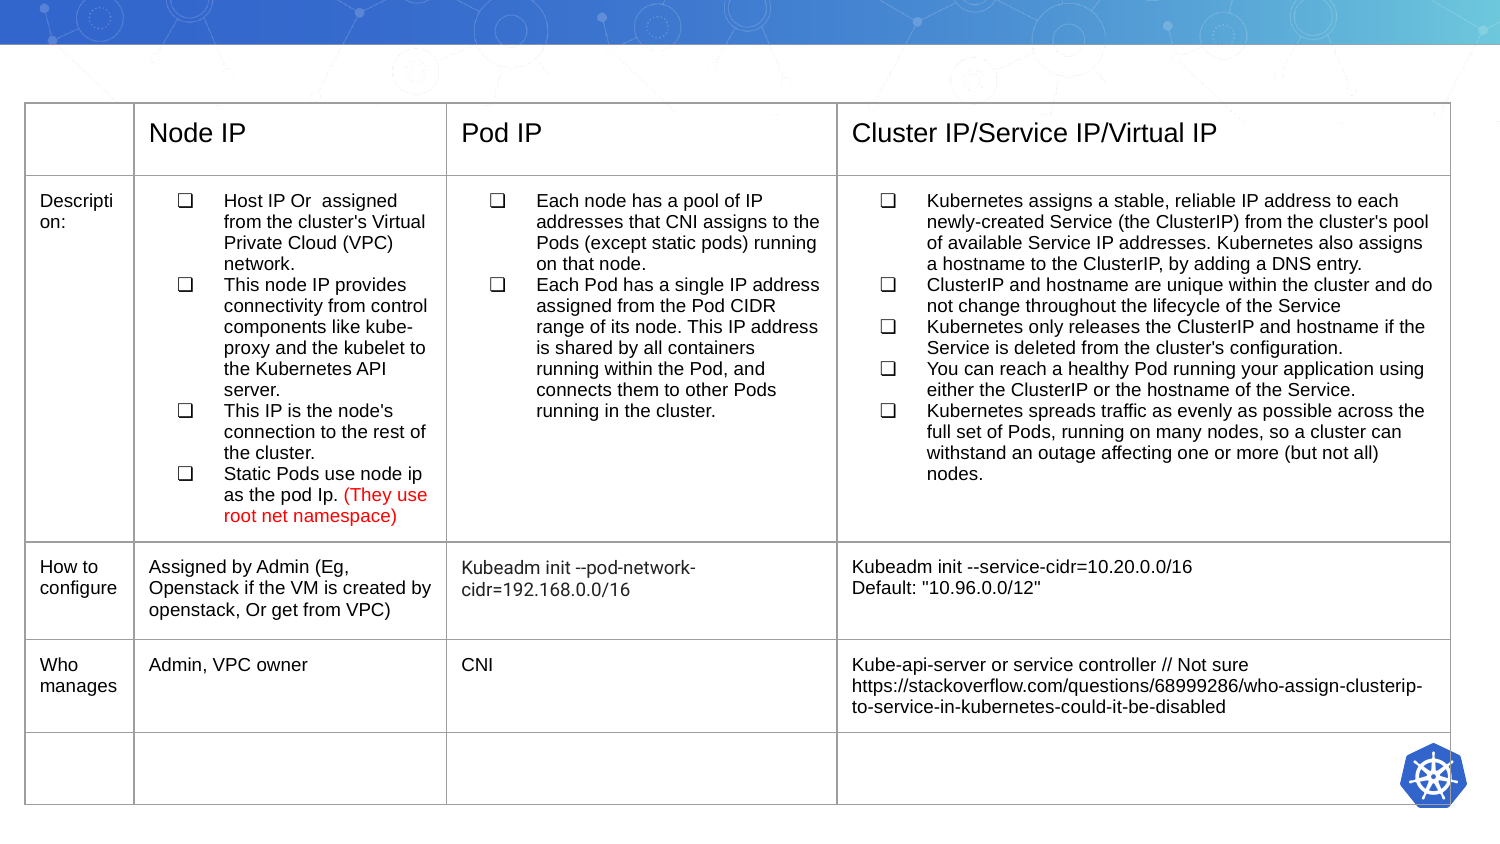

|  | Node IP | Pod IP | Cluster IP/Service IP/Virtual IP |
| --- | --- | --- | --- |
| Description: | Host IP Or assigned from the cluster's Virtual Private Cloud (VPC) network. This node IP provides connectivity from control components like kube-proxy and the kubelet to the Kubernetes API server. This IP is the node's connection to the rest of the cluster. Static Pods use node ip as the pod Ip. (They use root net namespace) | Each node has a pool of IP addresses that CNI assigns to the Pods (except static pods) running on that node. Each Pod has a single IP address assigned from the Pod CIDR range of its node. This IP address is shared by all containers running within the Pod, and connects them to other Pods running in the cluster. | Kubernetes assigns a stable, reliable IP address to each newly-created Service (the ClusterIP) from the cluster's pool of available Service IP addresses. Kubernetes also assigns a hostname to the ClusterIP, by adding a DNS entry. ClusterIP and hostname are unique within the cluster and do not change throughout the lifecycle of the Service Kubernetes only releases the ClusterIP and hostname if the Service is deleted from the cluster's configuration. You can reach a healthy Pod running your application using either the ClusterIP or the hostname of the Service. Kubernetes spreads traffic as evenly as possible across the full set of Pods, running on many nodes, so a cluster can withstand an outage affecting one or more (but not all) nodes. |
| How to configure | Assigned by Admin (Eg, Openstack if the VM is created by openstack, Or get from VPC) | Kubeadm init --pod-network-cidr=192.168.0.0/16 | Kubeadm init --service-cidr=10.20.0.0/16 Default: "10.96.0.0/12" |
| Who manages | Admin, VPC owner | CNI | Kube-api-server or service controller // Not sure https://stackoverflow.com/questions/68999286/who-assign-clusterip-to-service-in-kubernetes-could-it-be-disabled |
|  |  |  |  |